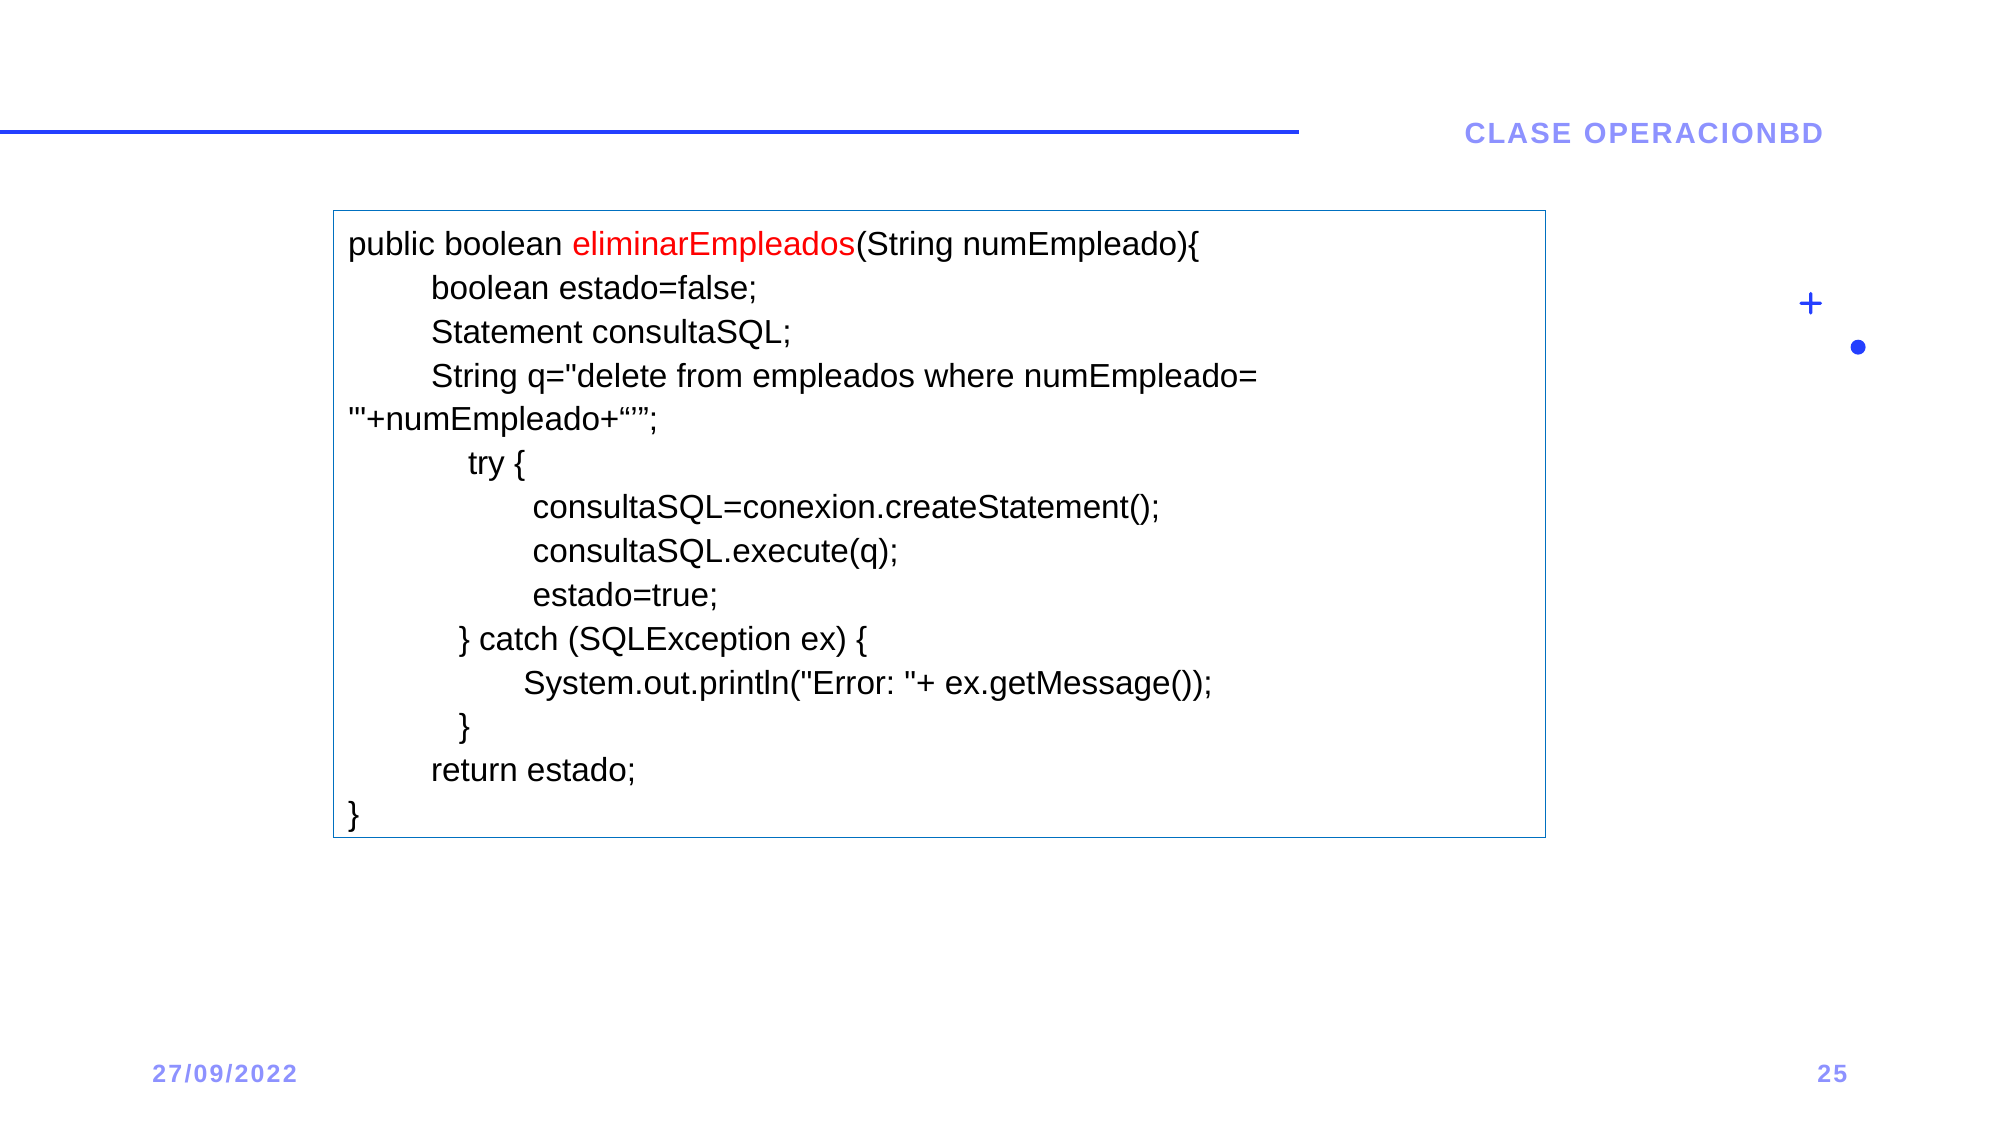

Clase operacionbd
public boolean eliminarEmpleados(String numEmpleado){
         boolean estado=false;
         Statement consultaSQL;
         String q="delete from empleados where numEmpleado= '"+numEmpleado+“’”;
             try {
                    consultaSQL=conexion.createStatement();
                    consultaSQL.execute(q);
                    estado=true;
            } catch (SQLException ex) {
                   System.out.println("Error: "+ ex.getMessage());
            }
         return estado;
}
27/09/2022
25